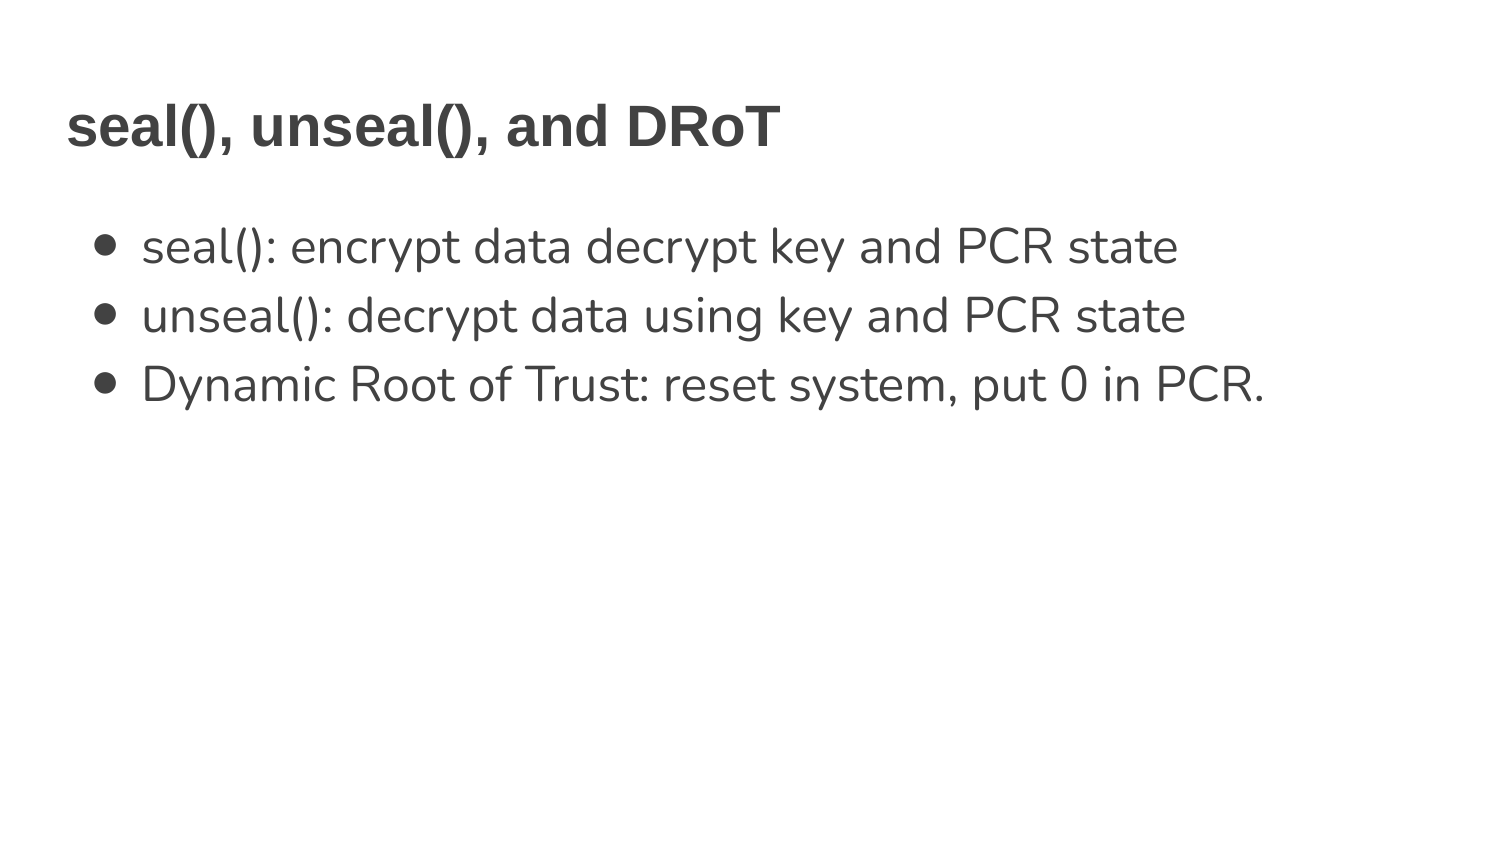

# seal(), unseal(), and DRoT
seal(): encrypt data decrypt key and PCR state
unseal(): decrypt data using key and PCR state
Dynamic Root of Trust: reset system, put 0 in PCR.